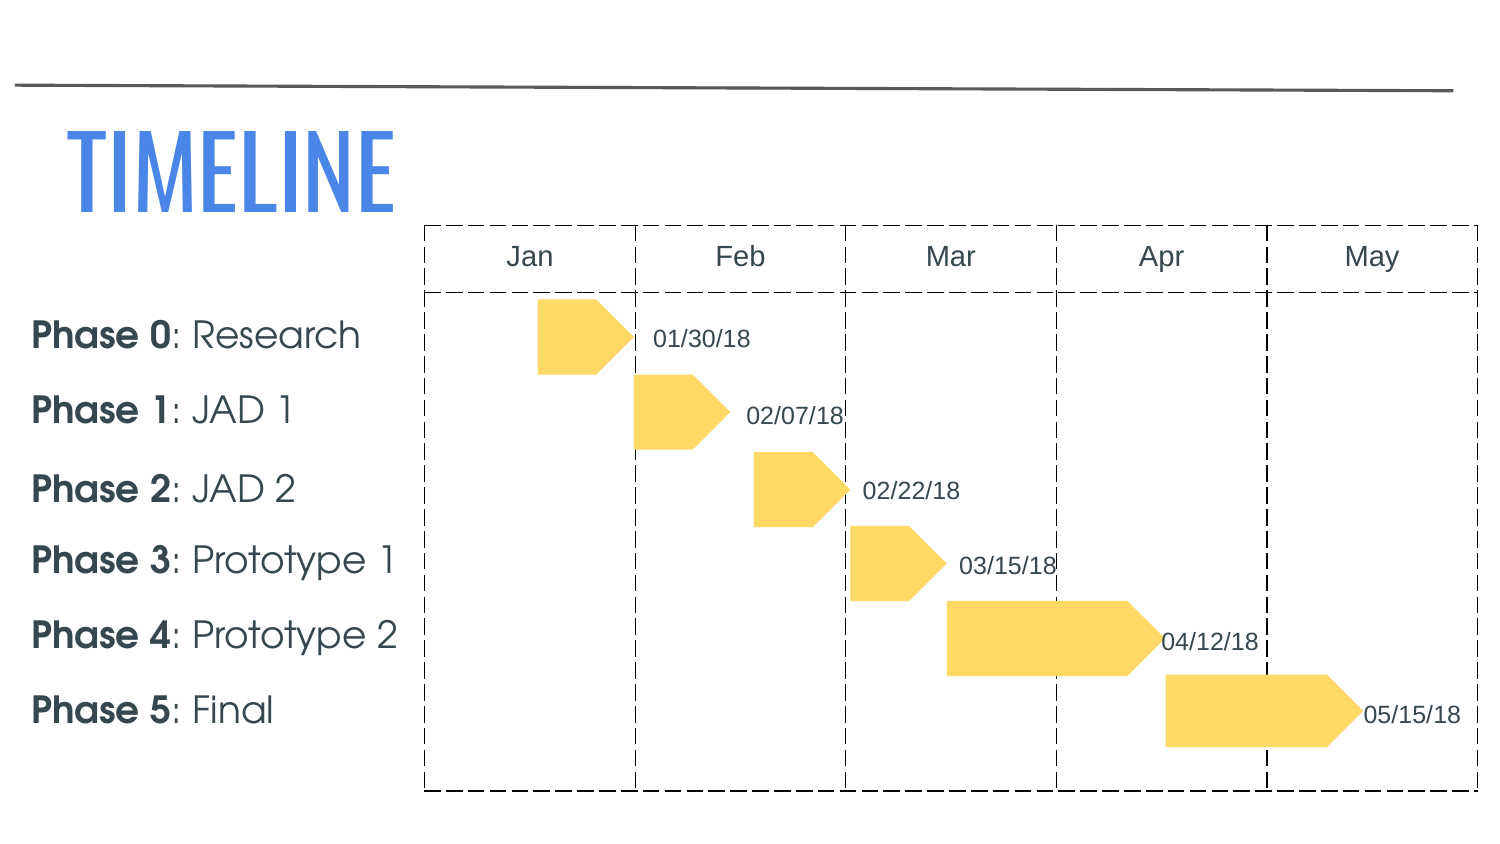

# TIMELINE
| Jan | Feb | Mar | Apr | May |
| --- | --- | --- | --- | --- |
|  |  |  |  |  |
Phase 0: Research
01/30/18

01/30/18
Phase 1: JAD 1
02/07/18

02/07/18
Phase 2: JAD 2
02/22/18

Phase 3: Prototype 1
03/15/18

03/15/18
Phase 4: Prototype 2

04/12/18
Phase 5: Final
05/15/18

05/15/18